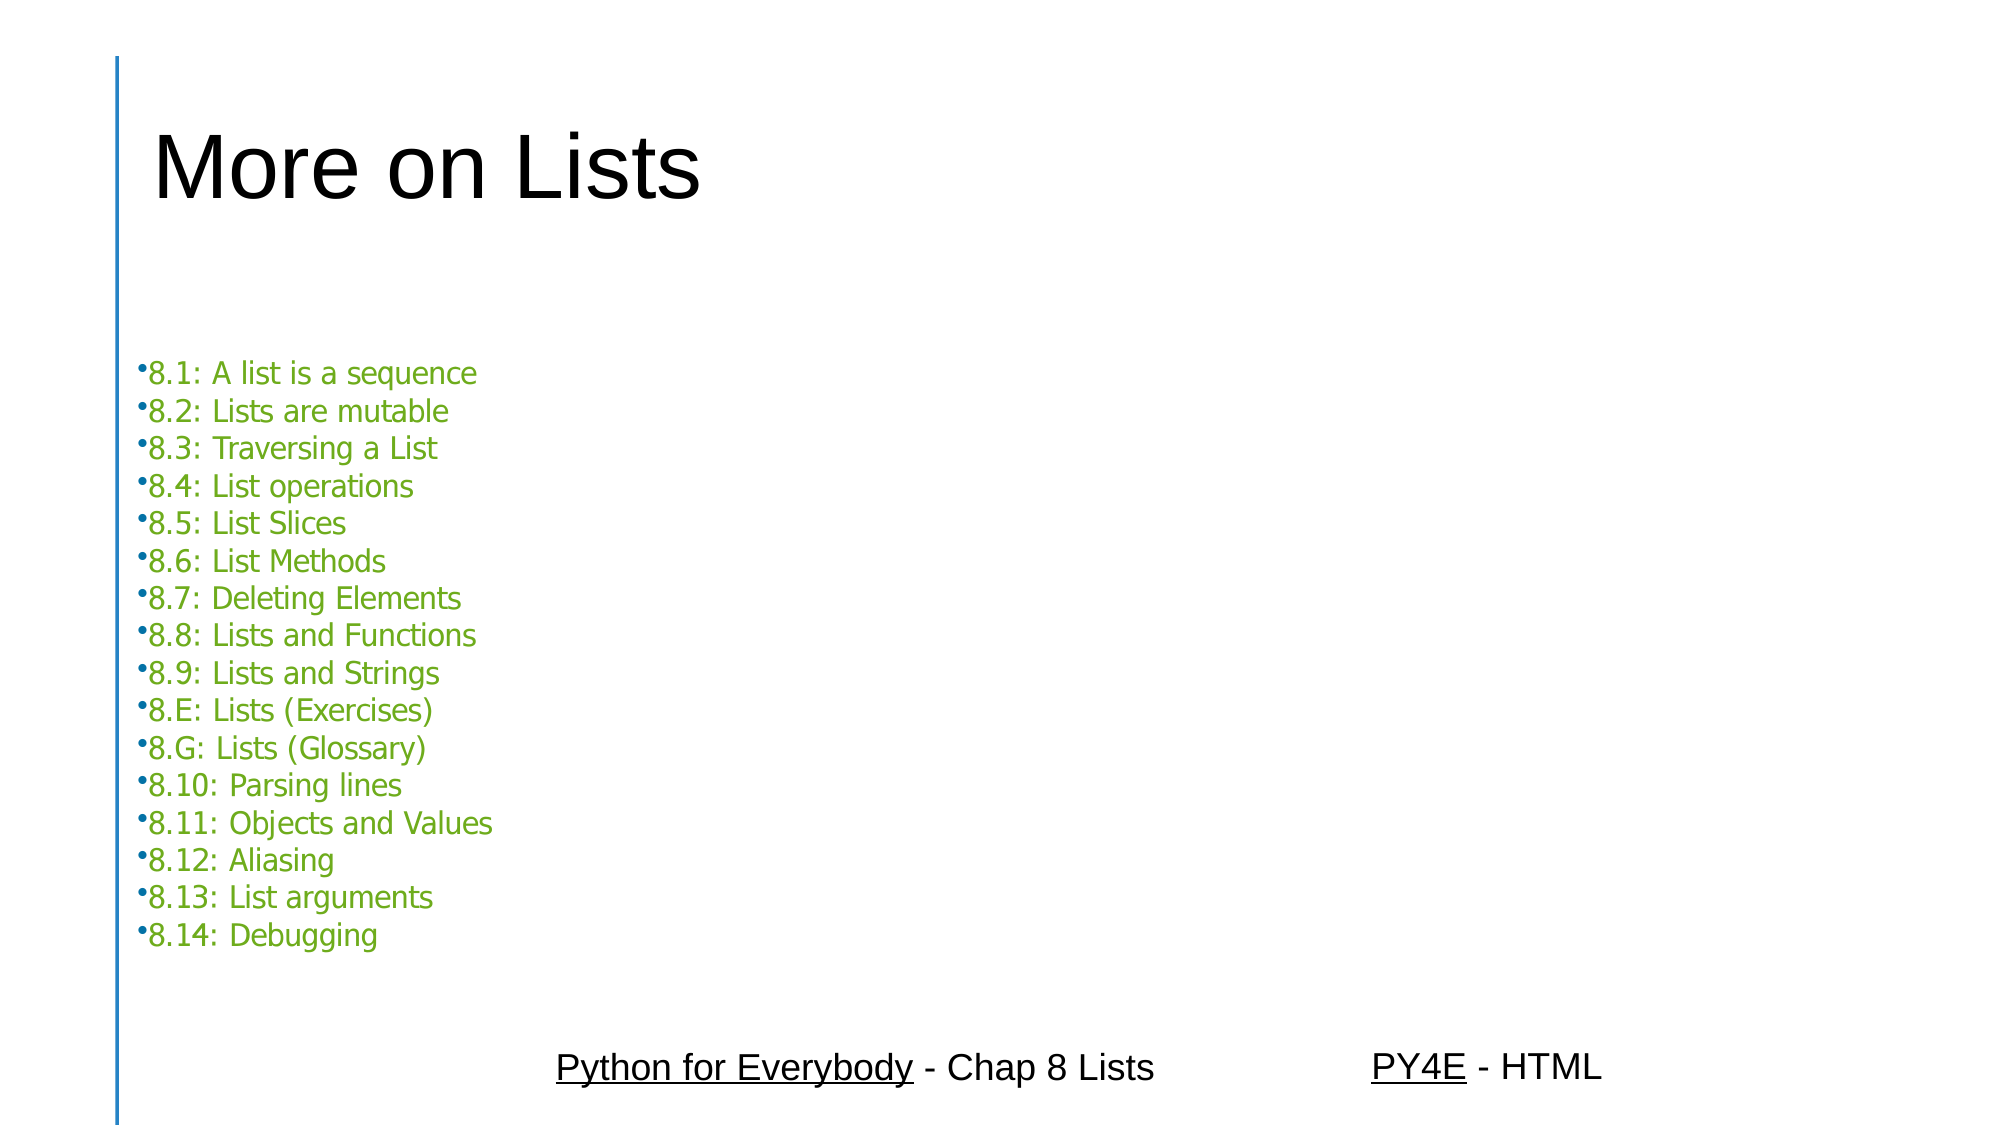

# More on Lists

8.1: A list is a sequence
8.2: Lists are mutable
8.3: Traversing a List
8.4: List operations
8.5: List Slices
8.6: List Methods
8.7: Deleting Elements
8.8: Lists and Functions
8.9: Lists and Strings
8.E: Lists (Exercises)
8.G: Lists (Glossary)
8.10: Parsing lines
8.11: Objects and Values
8.12: Aliasing
8.13: List arguments
8.14: Debugging

PY4E - HTML
Python for Everybody - Chap 8 Lists